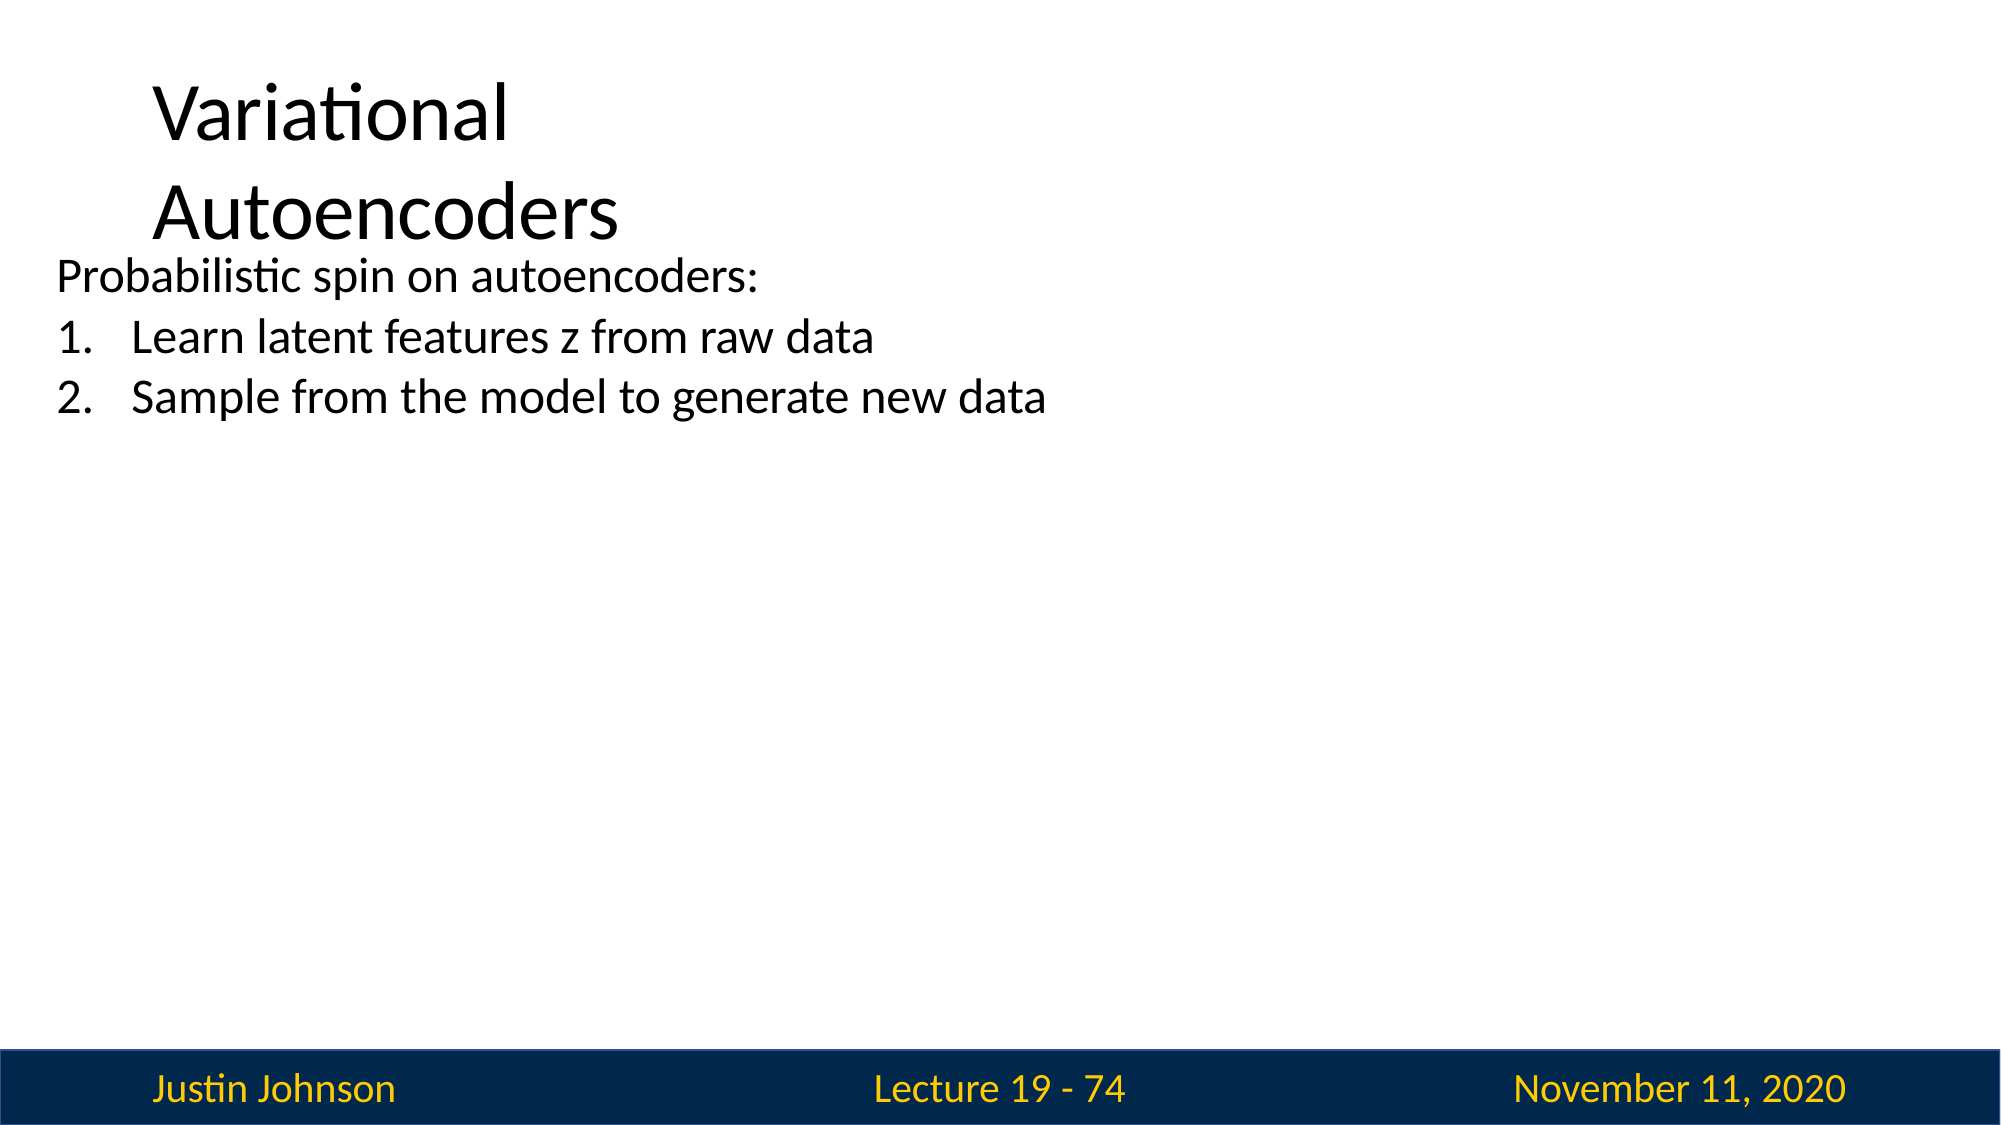

# Variational Autoencoders
Probabilistic spin on autoencoders:
Learn latent features z from raw data
Sample from the model to generate new data
Justin Johnson
November 11, 2020
Lecture 19 - 74